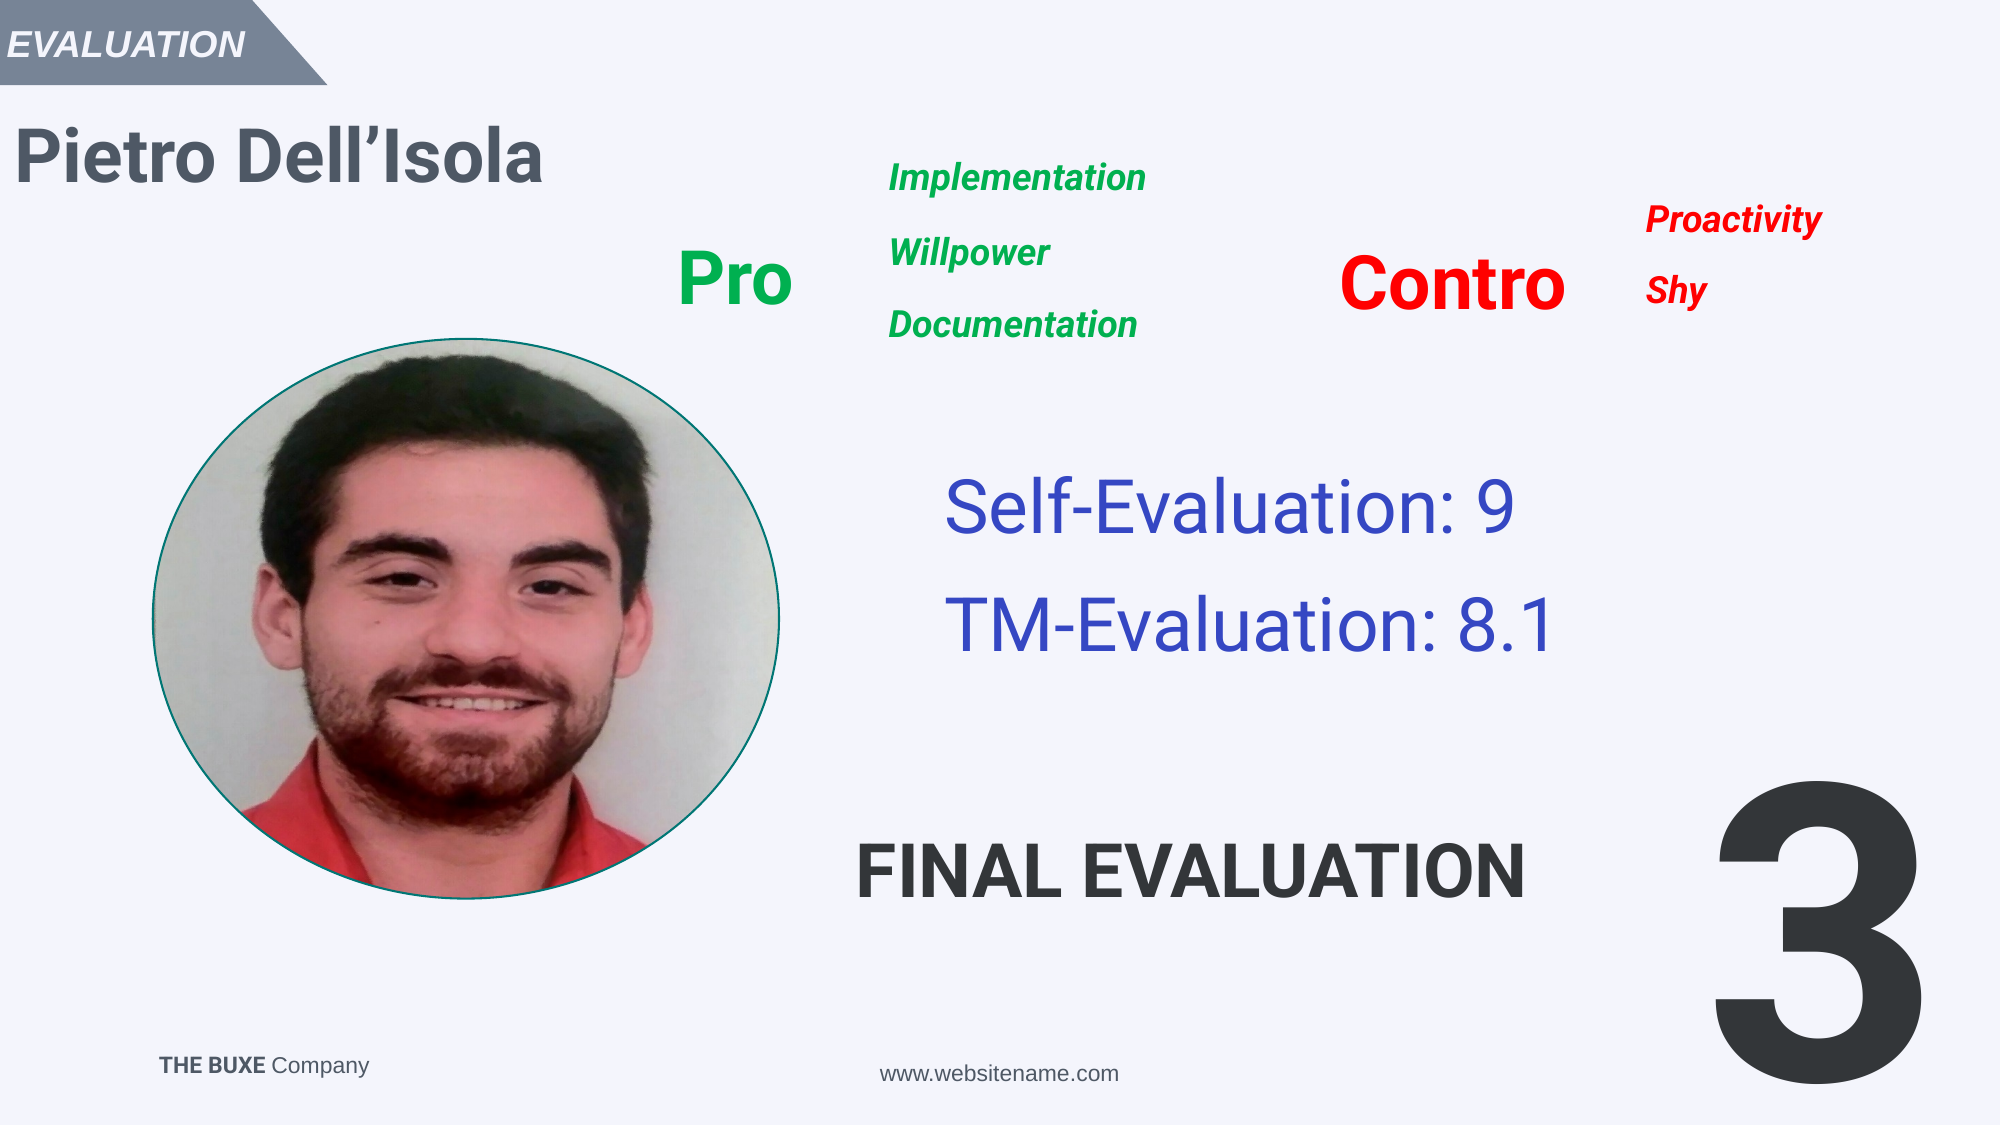

EVALUATION
Pietro Dell’Isola
Implementation
Proactivity
Pro
Contro
Willpower
Shy
Documentation

Self-Evaluation: 9
TM-Evaluation: 8.1
3
FINAL EVALUATION
www.websitename.com
37